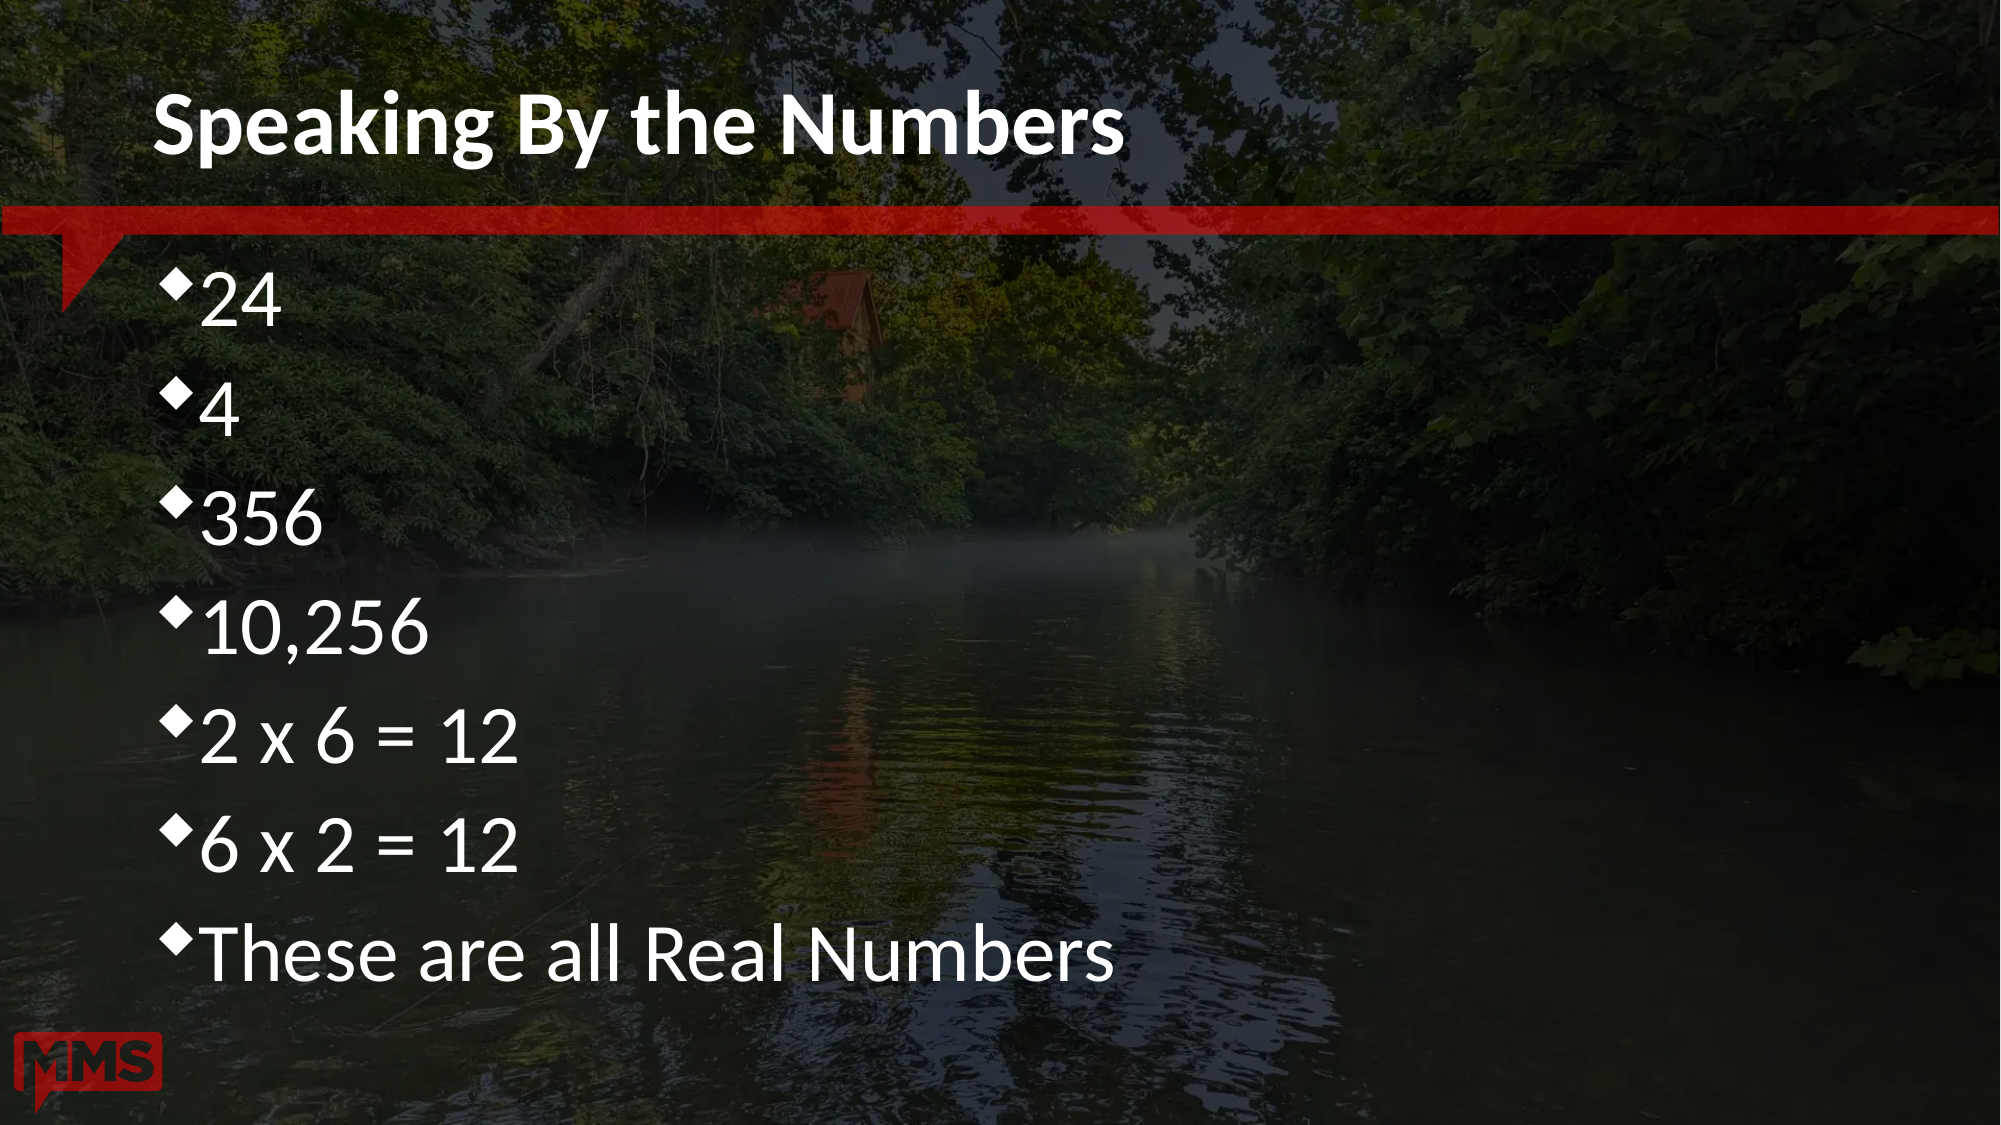

# Speaking By the Numbers
24
4
356
10,256
2 x 6 = 12
6 x 2 = 12
These are all Real Numbers